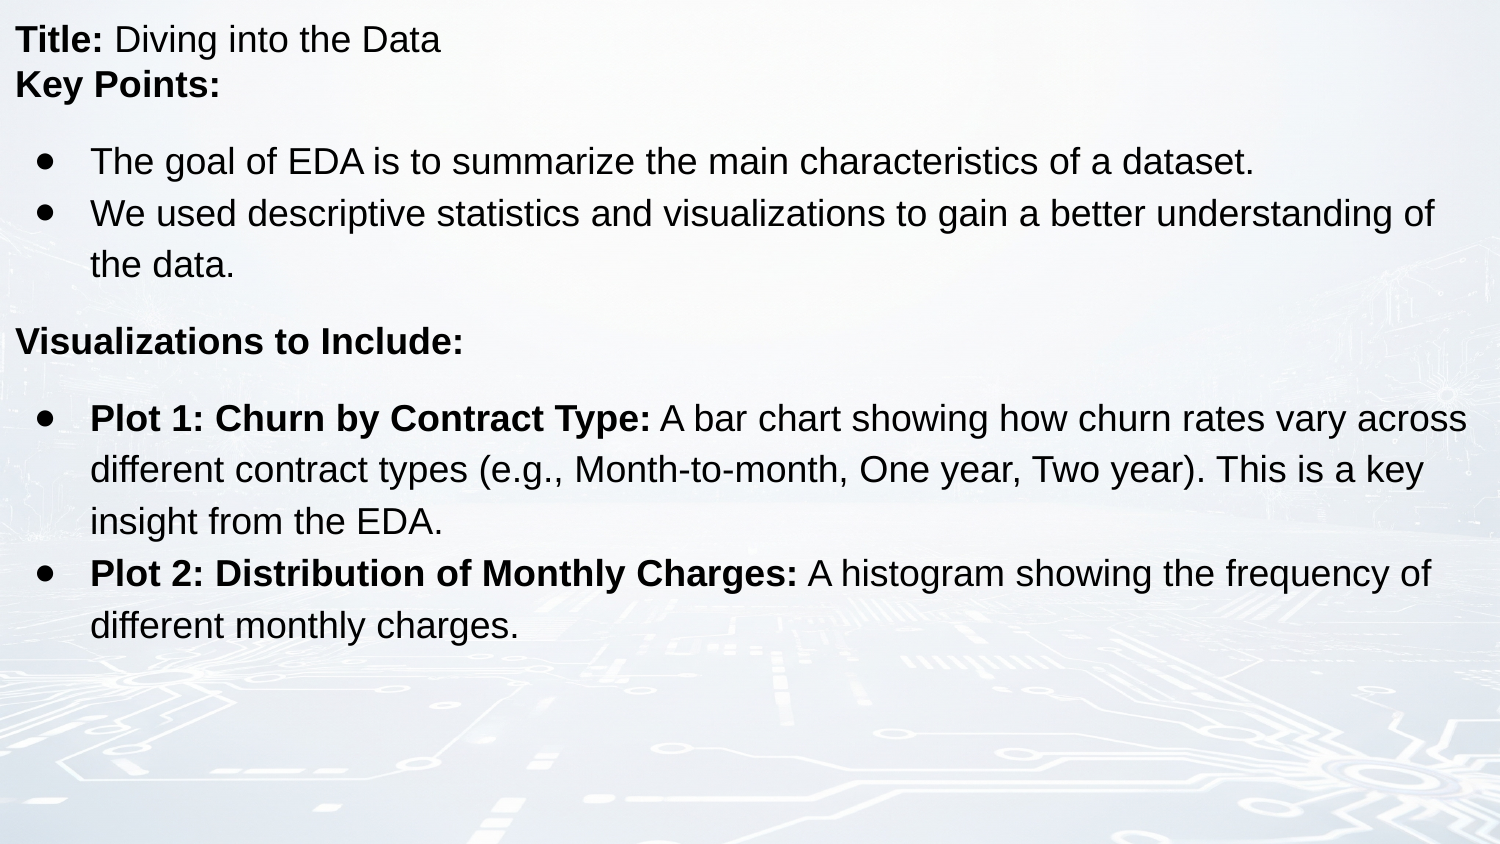

Title: Diving into the Data
Key Points:
The goal of EDA is to summarize the main characteristics of a dataset.
We used descriptive statistics and visualizations to gain a better understanding of the data.
Visualizations to Include:
Plot 1: Churn by Contract Type: A bar chart showing how churn rates vary across different contract types (e.g., Month-to-month, One year, Two year). This is a key insight from the EDA.
Plot 2: Distribution of Monthly Charges: A histogram showing the frequency of different monthly charges.